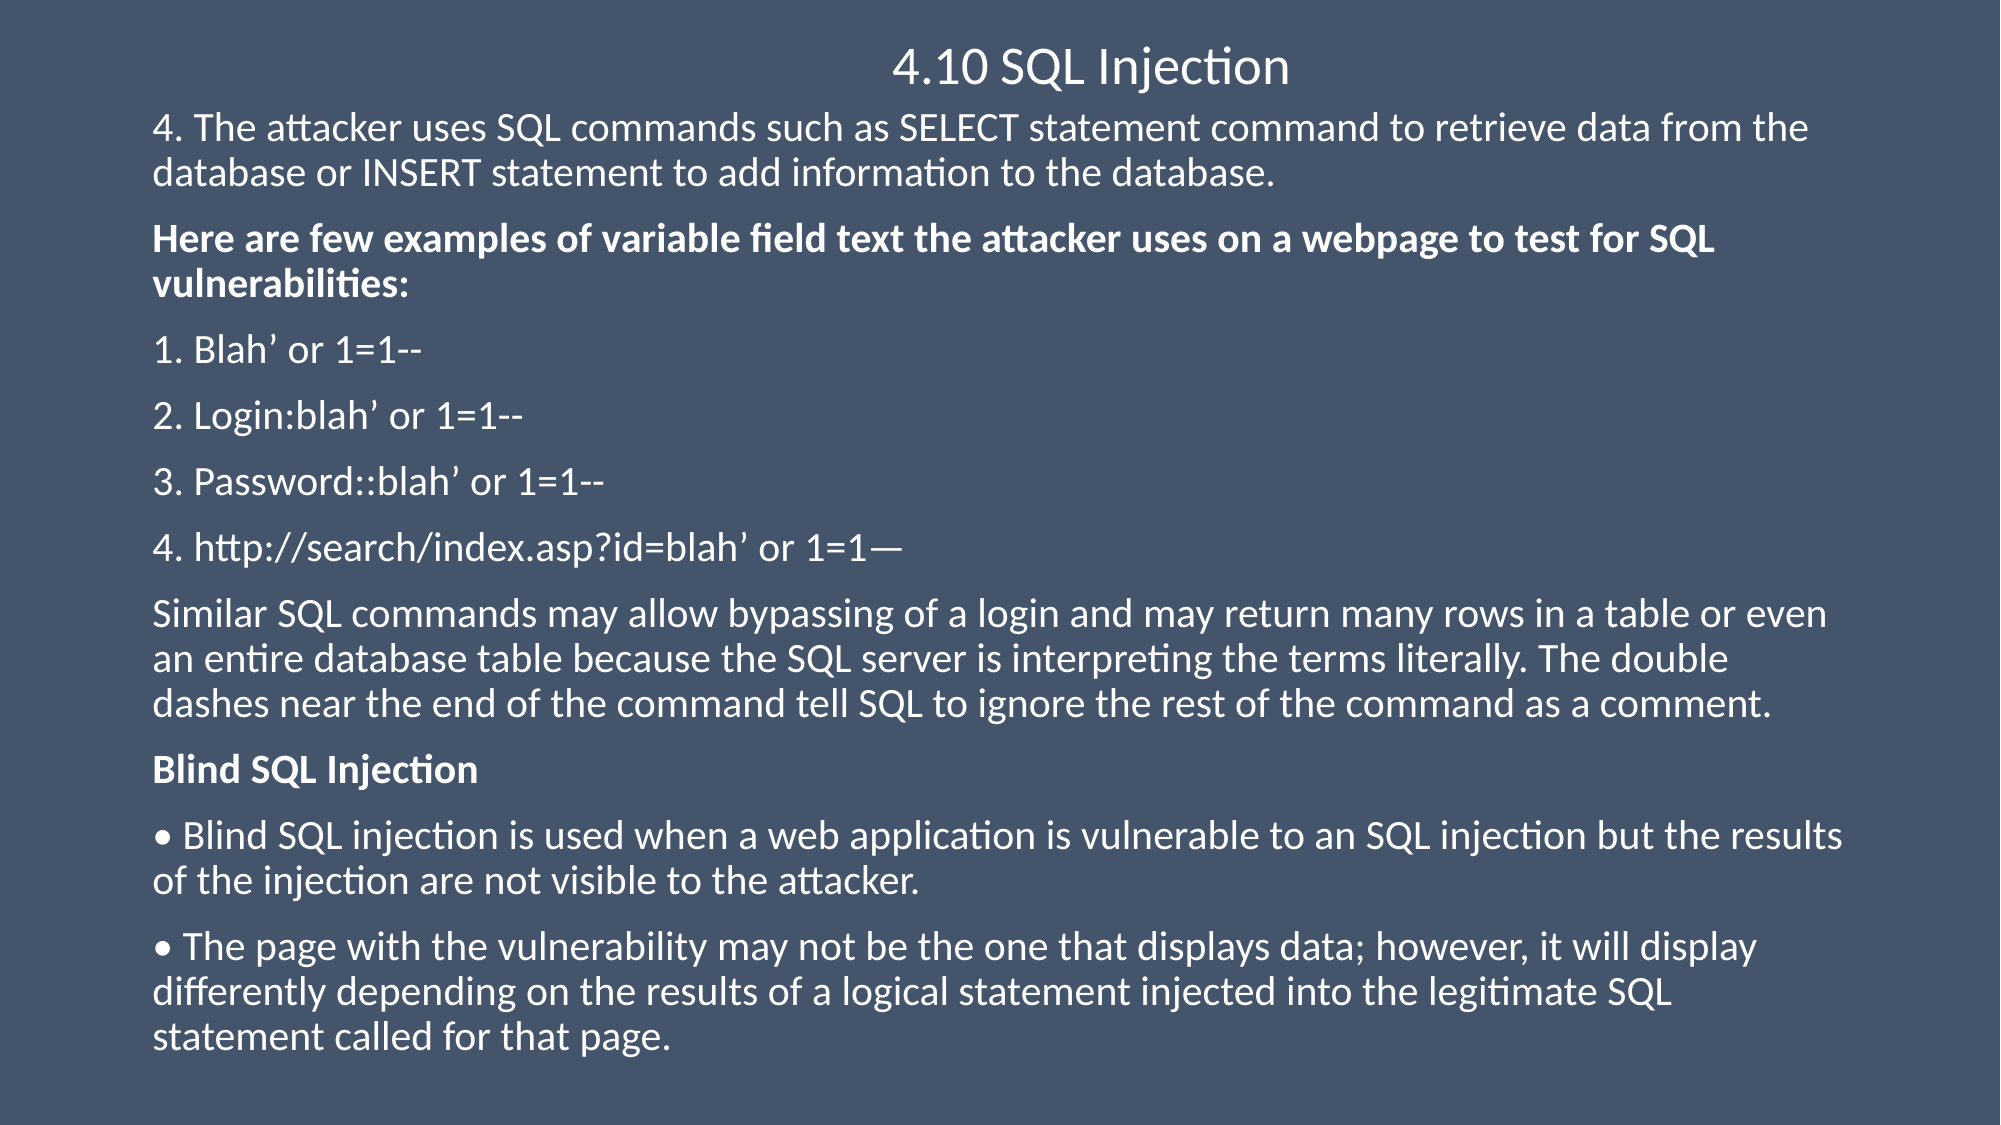

# 4.10 SQL Injection
4. The attacker uses SQL commands such as SELECT statement command to retrieve data from the database or INSERT statement to add information to the database.
Here are few examples of variable field text the attacker uses on a webpage to test for SQL vulnerabilities:
1. Blah’ or 1=1--
2. Login:blah’ or 1=1--
3. Password::blah’ or 1=1--
4. http://search/index.asp?id=blah’ or 1=1—
Similar SQL commands may allow bypassing of a login and may return many rows in a table or even an entire database table because the SQL server is interpreting the terms literally. The double dashes near the end of the command tell SQL to ignore the rest of the command as a comment.
Blind SQL Injection
• Blind SQL injection is used when a web application is vulnerable to an SQL injection but the results of the injection are not visible to the attacker.
• The page with the vulnerability may not be the one that displays data; however, it will display differently depending on the results of a logical statement injected into the legitimate SQL statement called for that page.